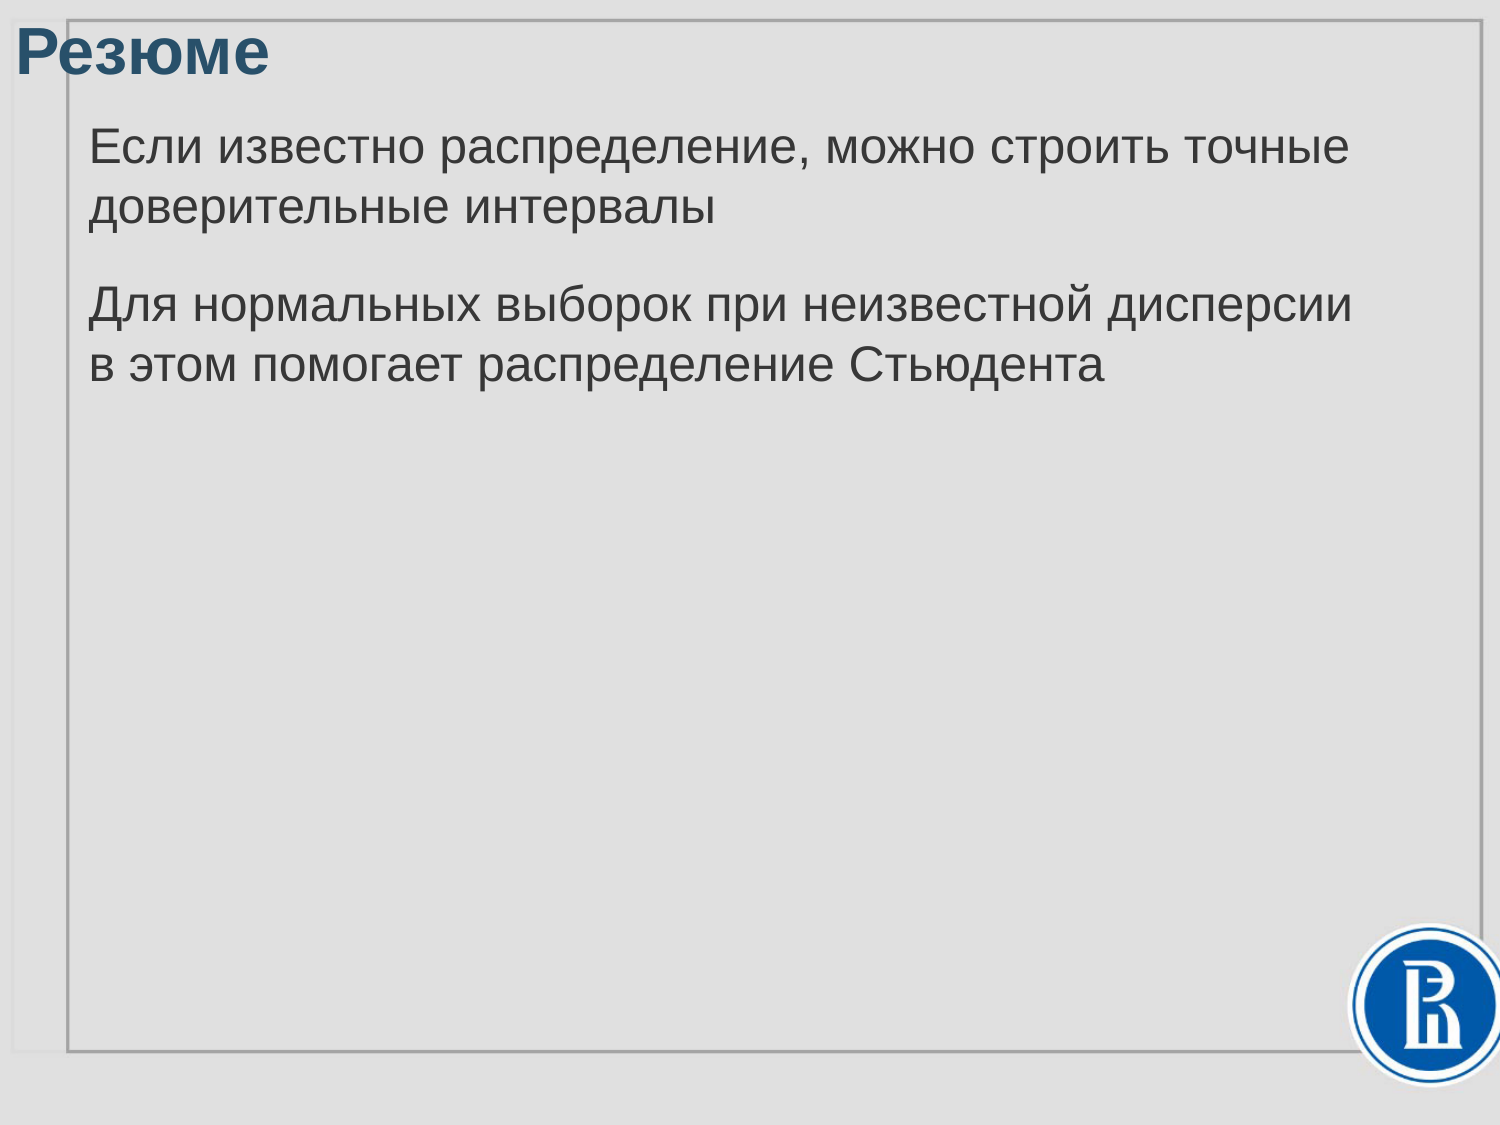

# Резюме
Если известно распределение, можно строить точные доверительные интервалы
Для нормальных выборок при неизвестной дисперсии
в этом помогает распределение Стьюдента